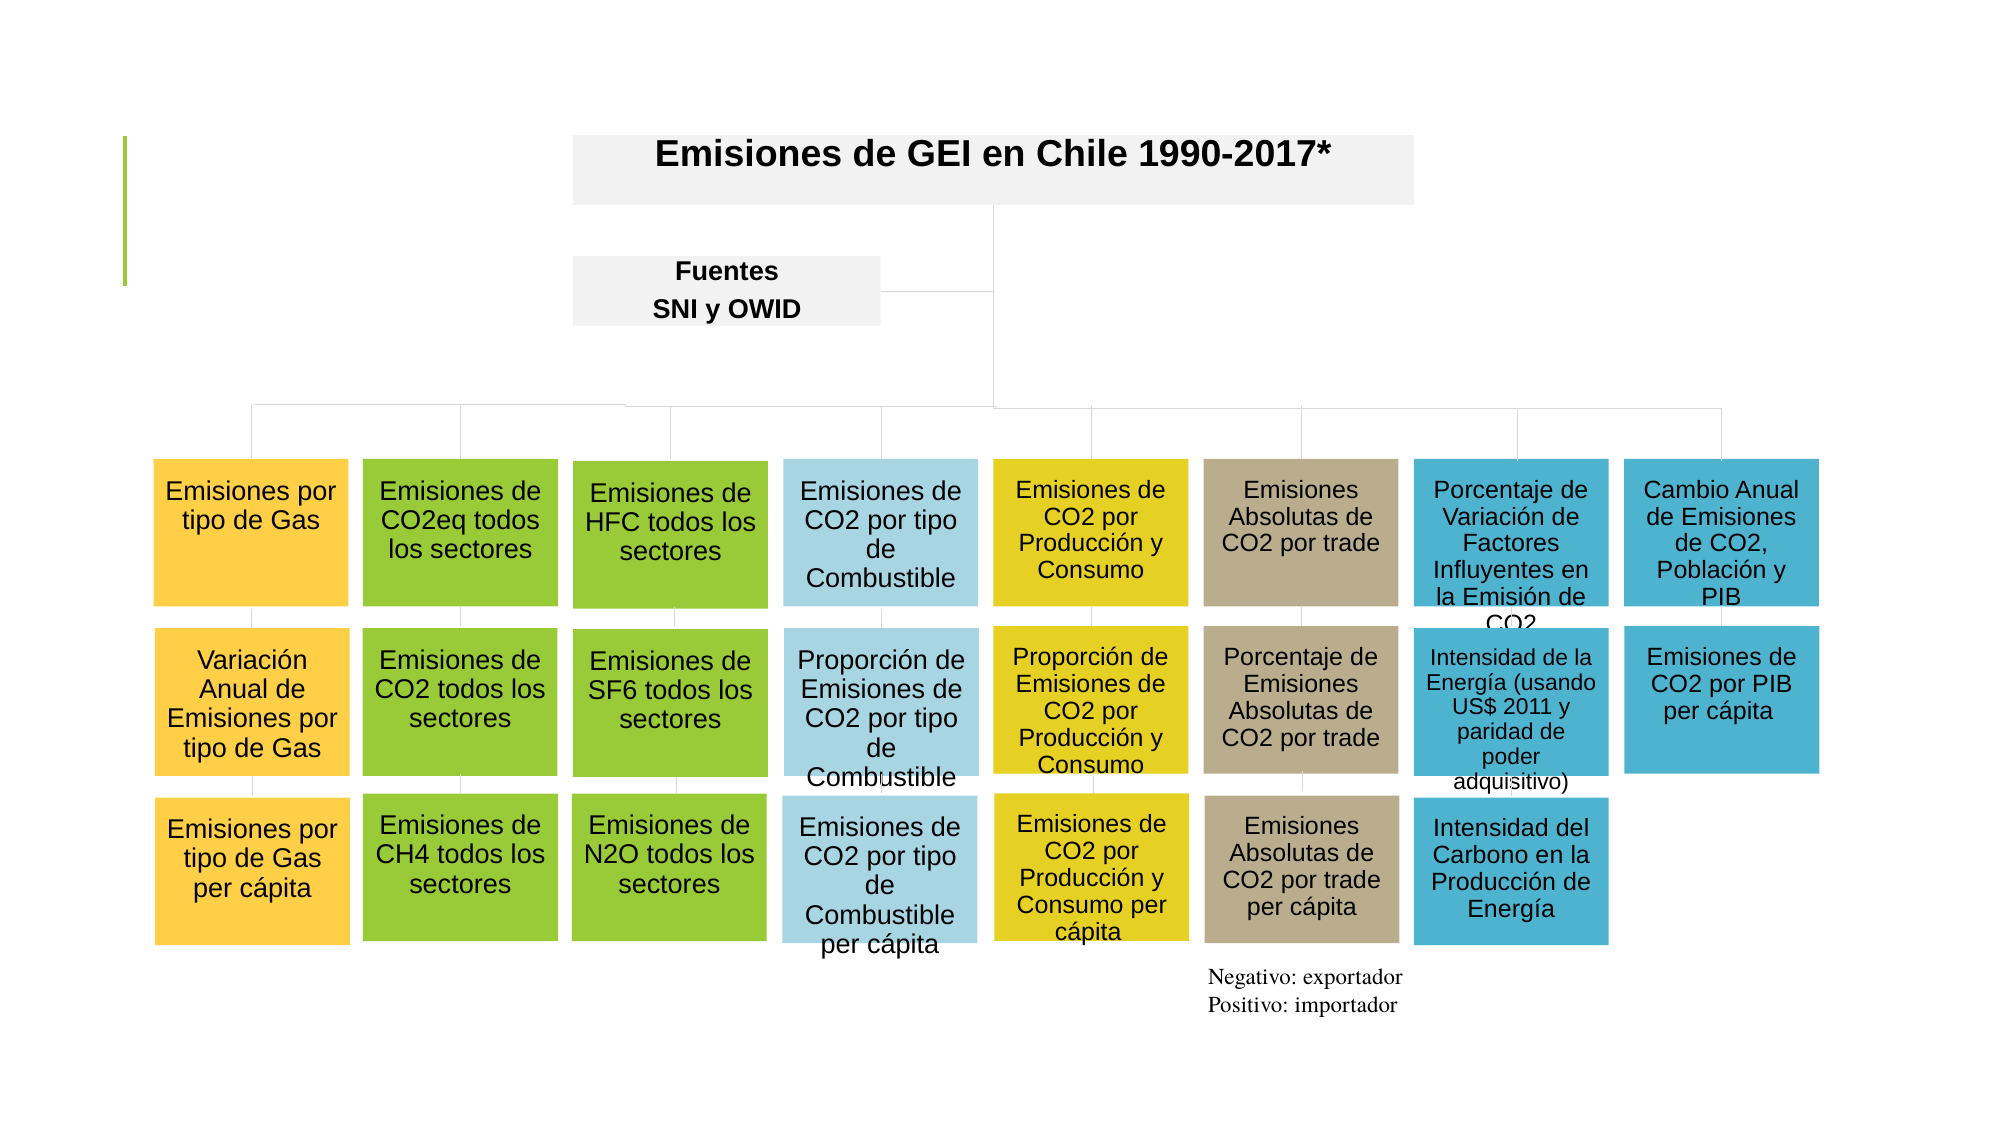

Emisiones de GEI en Chile 1990-2017*
Fuentes
SNI y OWID
Emisiones por tipo de Gas
Cambio Anual de Emisiones de CO2, Población y PIB
Emisiones de CO2eq todos los sectores
Emisiones de CO2 por tipo de Combustible
Emisiones de CO2 por Producción y Consumo
Emisiones Absolutas de CO2 por trade
Porcentaje de Variación de Factores Influyentes en la Emisión de CO2
Emisiones de HFC todos los sectores
Proporción de Emisiones de CO2 por Producción y Consumo
Porcentaje de Emisiones Absolutas de CO2 por trade
Emisiones de CO2 por PIB per cápita
Variación Anual de Emisiones por tipo de Gas
Emisiones de CO2 todos los sectores
Proporción de Emisiones de CO2 por tipo de Combustible
Intensidad de la Energía (usando US$ 2011 y paridad de poder adquisitivo)
Emisiones de SF6 todos los sectores
Emisiones de CO2 por Producción y Consumo per cápita
Emisiones de CH4 todos los sectores
Emisiones de N2O todos los sectores
Emisiones de CO2 por tipo de Combustible per cápita
Emisiones Absolutas de CO2 por trade per cápita
Emisiones por tipo de Gas per cápita
Intensidad del Carbono en la Producción de Energía
Negativo: exportador
Positivo: importador